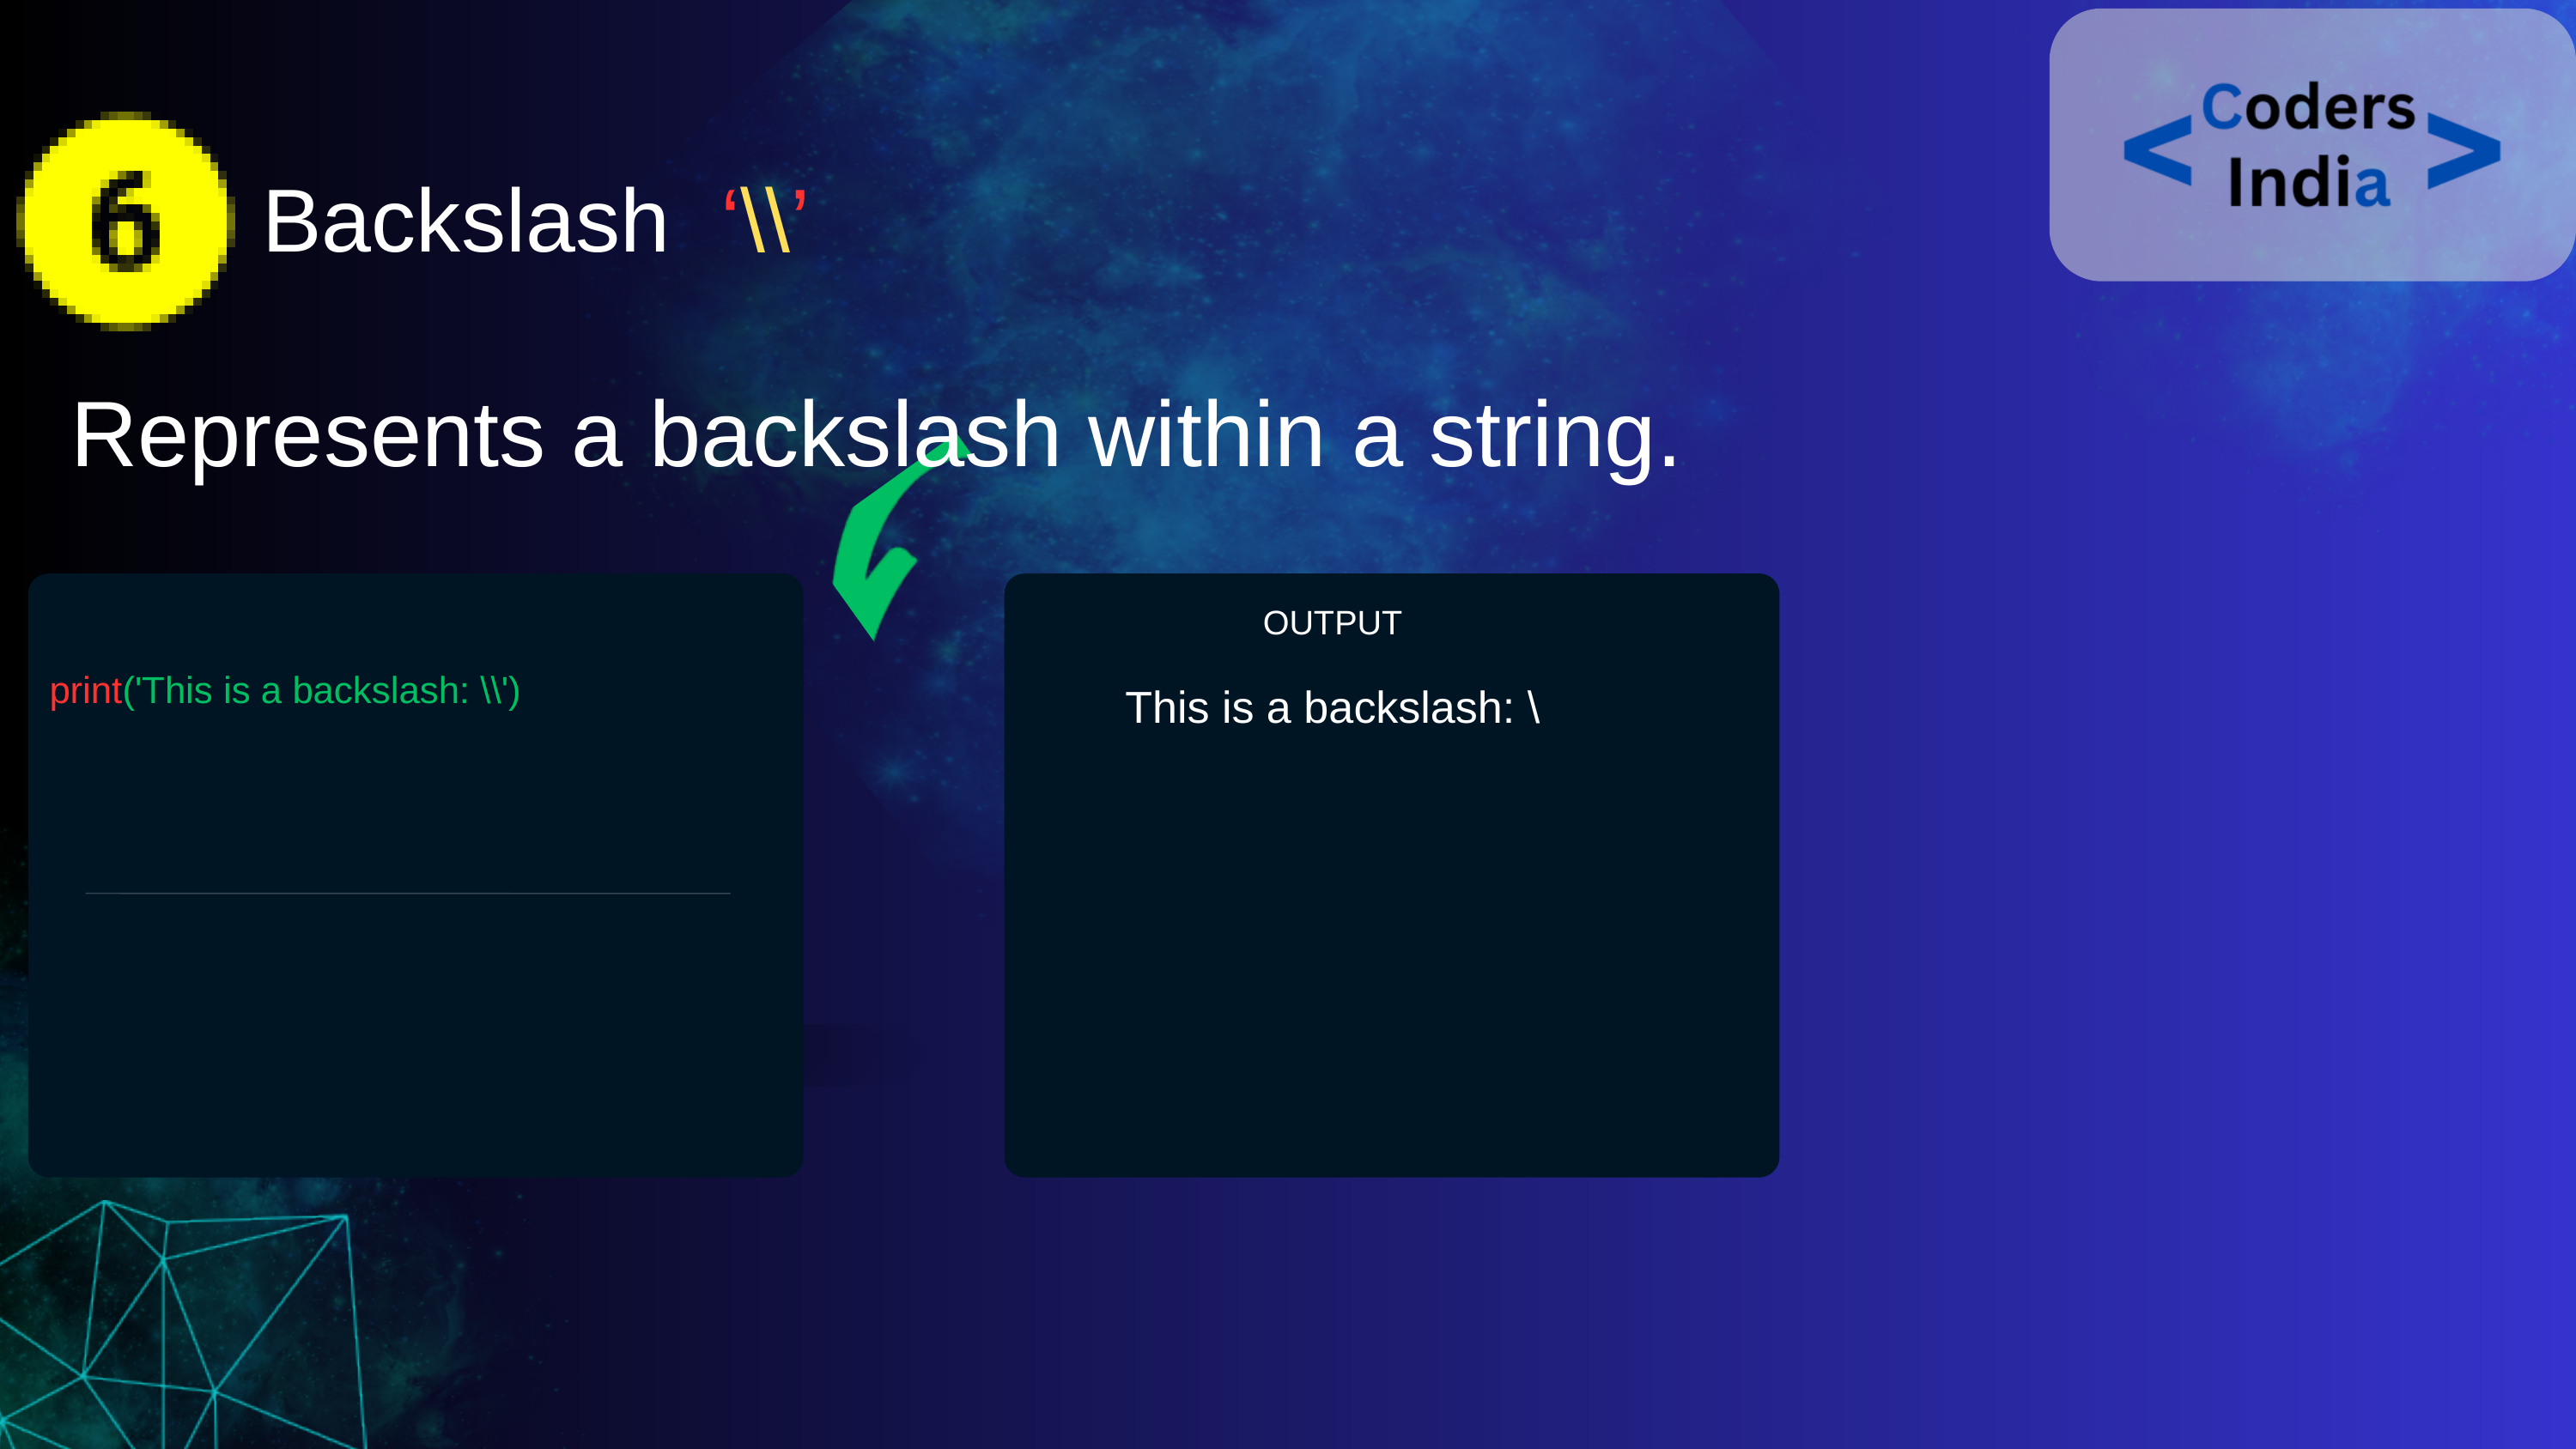

Backslash  ‘\\’

Represents a backslash within a string.

OUTPUT
print('This is a backslash: \\')
This is a backslash: \